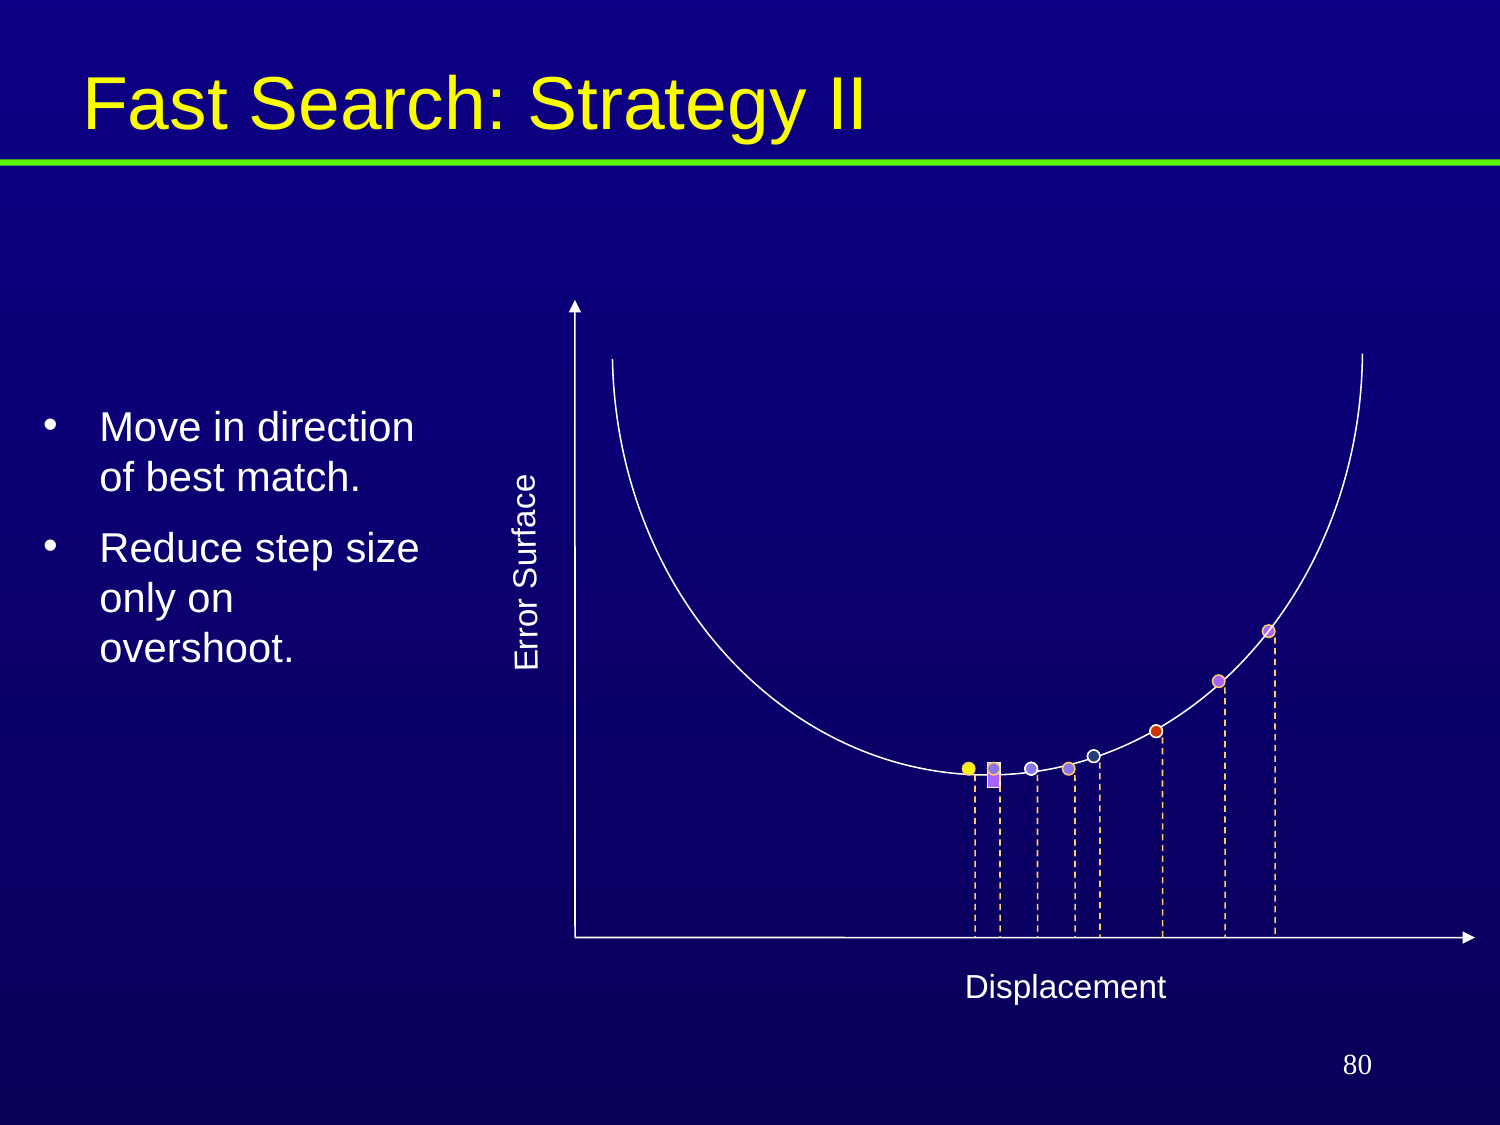

Fast Search: Strategy II

Move in direction of best match.
Reduce step size only on overshoot.
Error Surface

Displacement
80